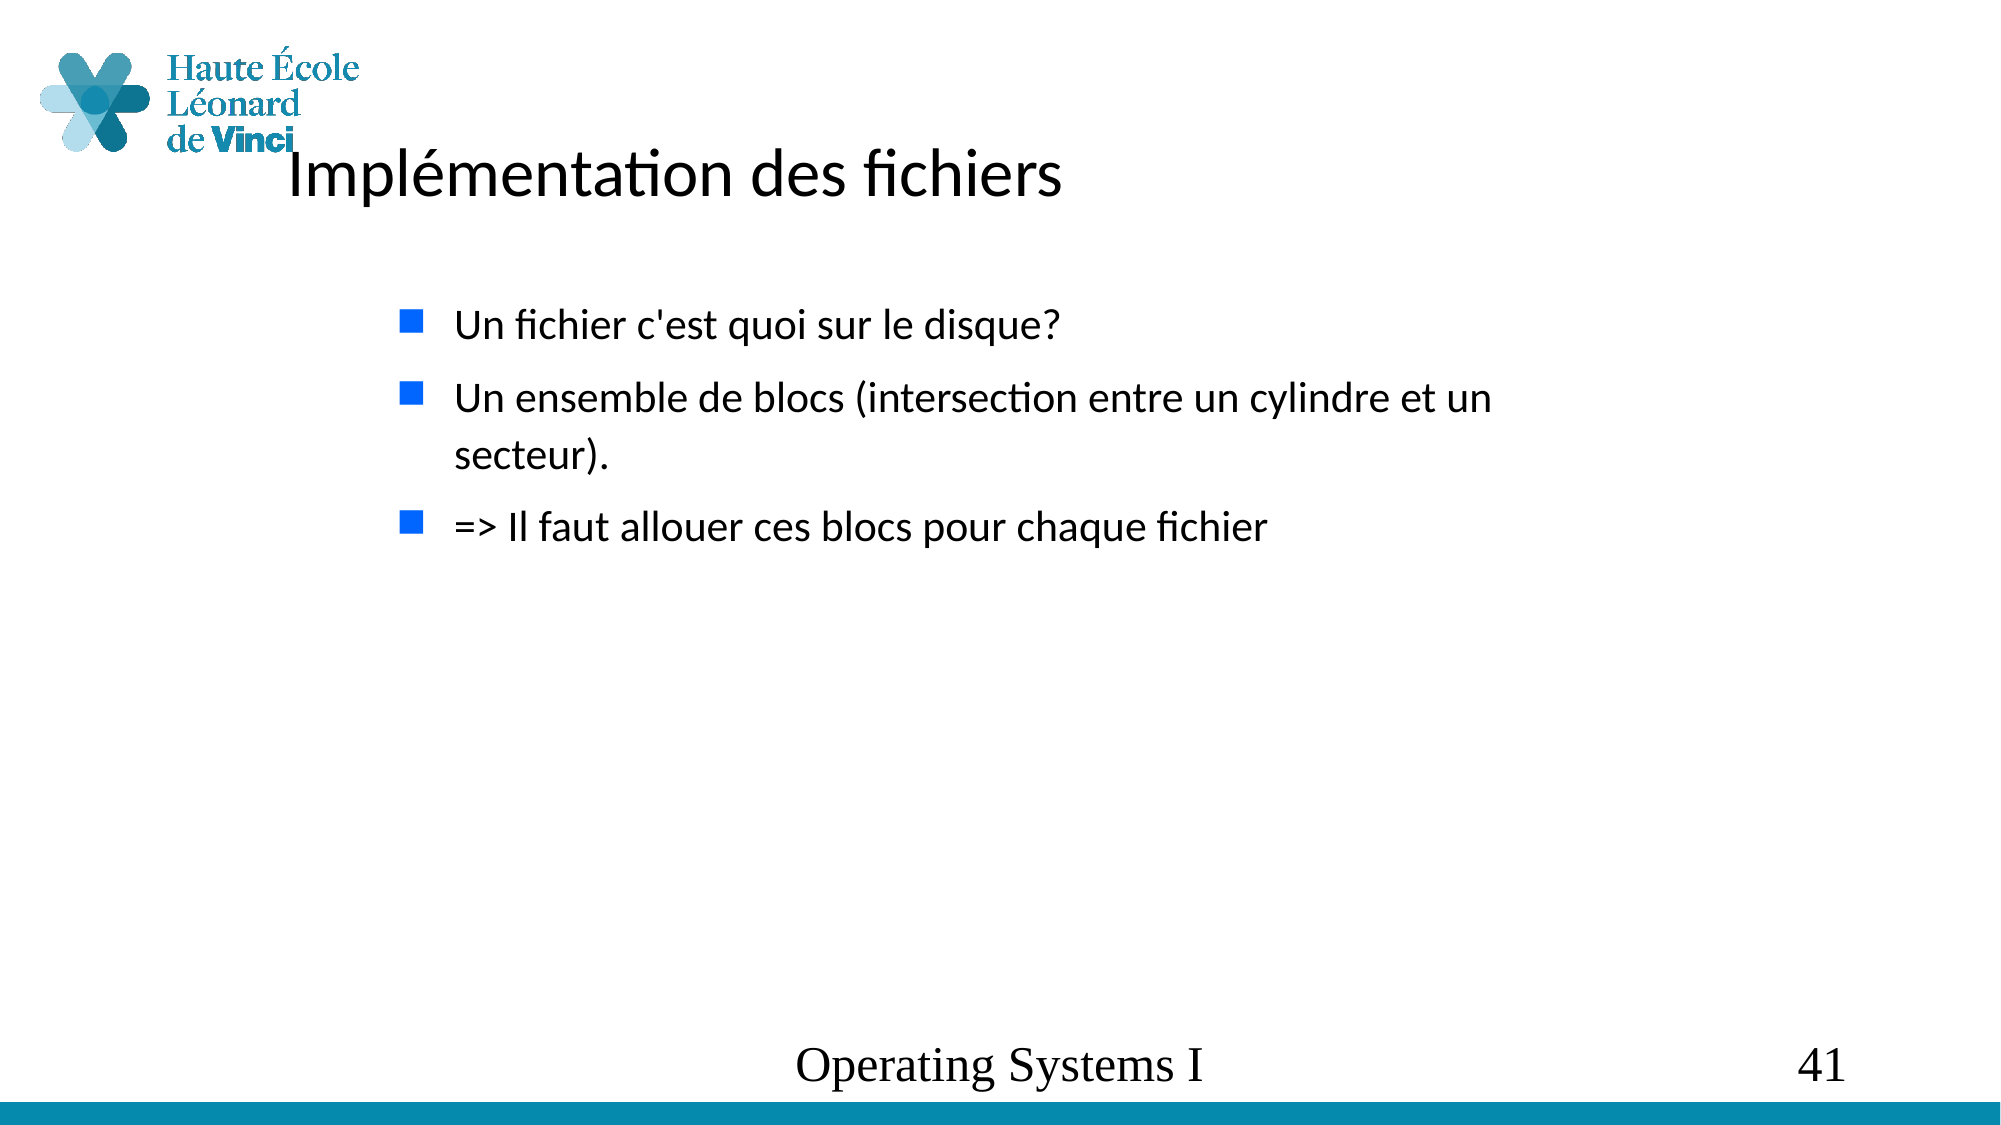

# Implémentation des fichiers
Un fichier c'est quoi sur le disque?
Un ensemble de blocs (intersection entre un cylindre et un secteur).
=> Il faut allouer ces blocs pour chaque fichier
Operating Systems I
41